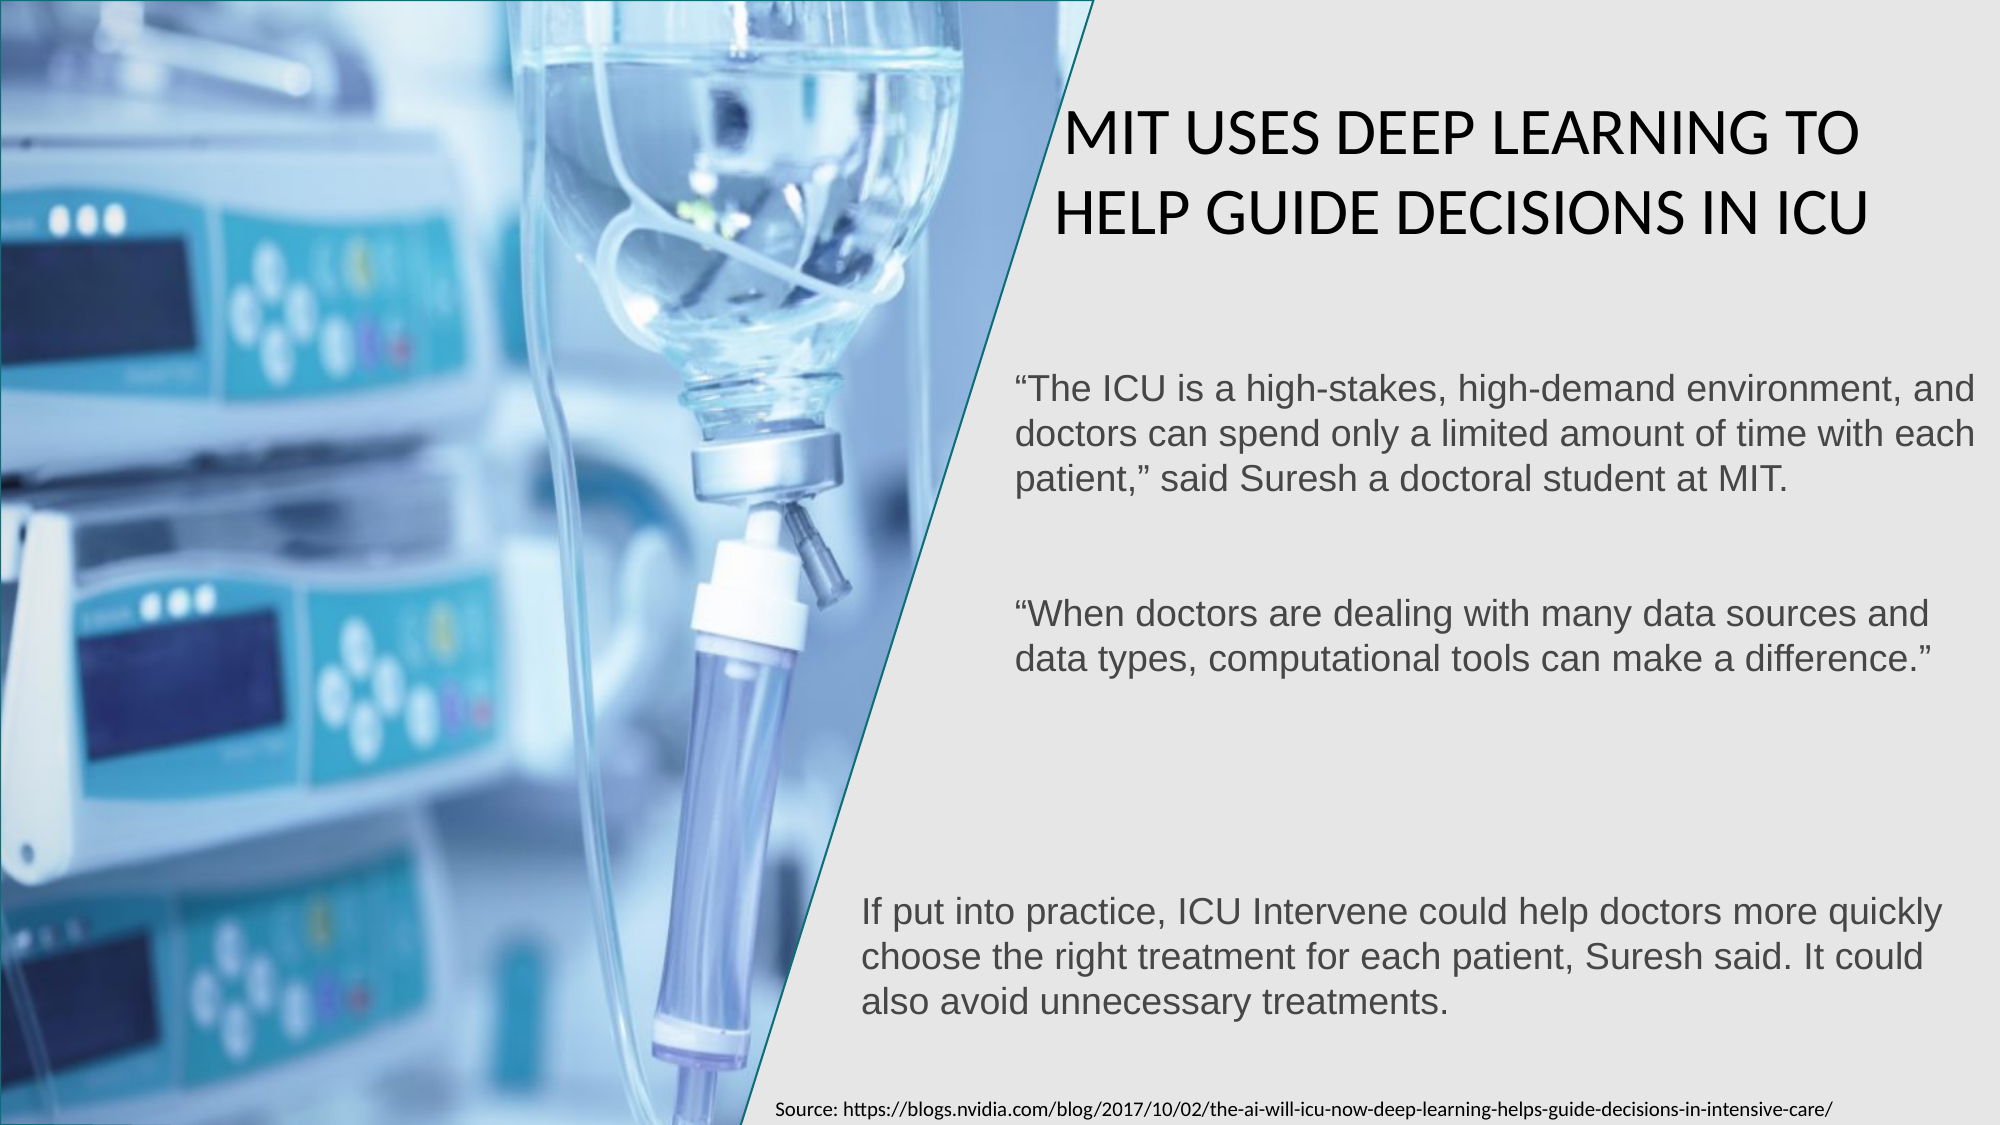

MIT USES DEEP LEARNING TO HELP GUIDE DECISIONS IN ICU
“The ICU is a high-stakes, high-demand environment, and doctors can spend only a limited amount of time with each patient,” said Suresh a doctoral student at MIT.

“When doctors are dealing with many data sources and data types, computational tools can make a difference.”
If put into practice, ICU Intervene could help doctors more quickly choose the right treatment for each patient, Suresh said. It could also avoid unnecessary treatments.
Source: https://blogs.nvidia.com/blog/2017/10/02/the-ai-will-icu-now-deep-learning-helps-guide-decisions-in-intensive-care/